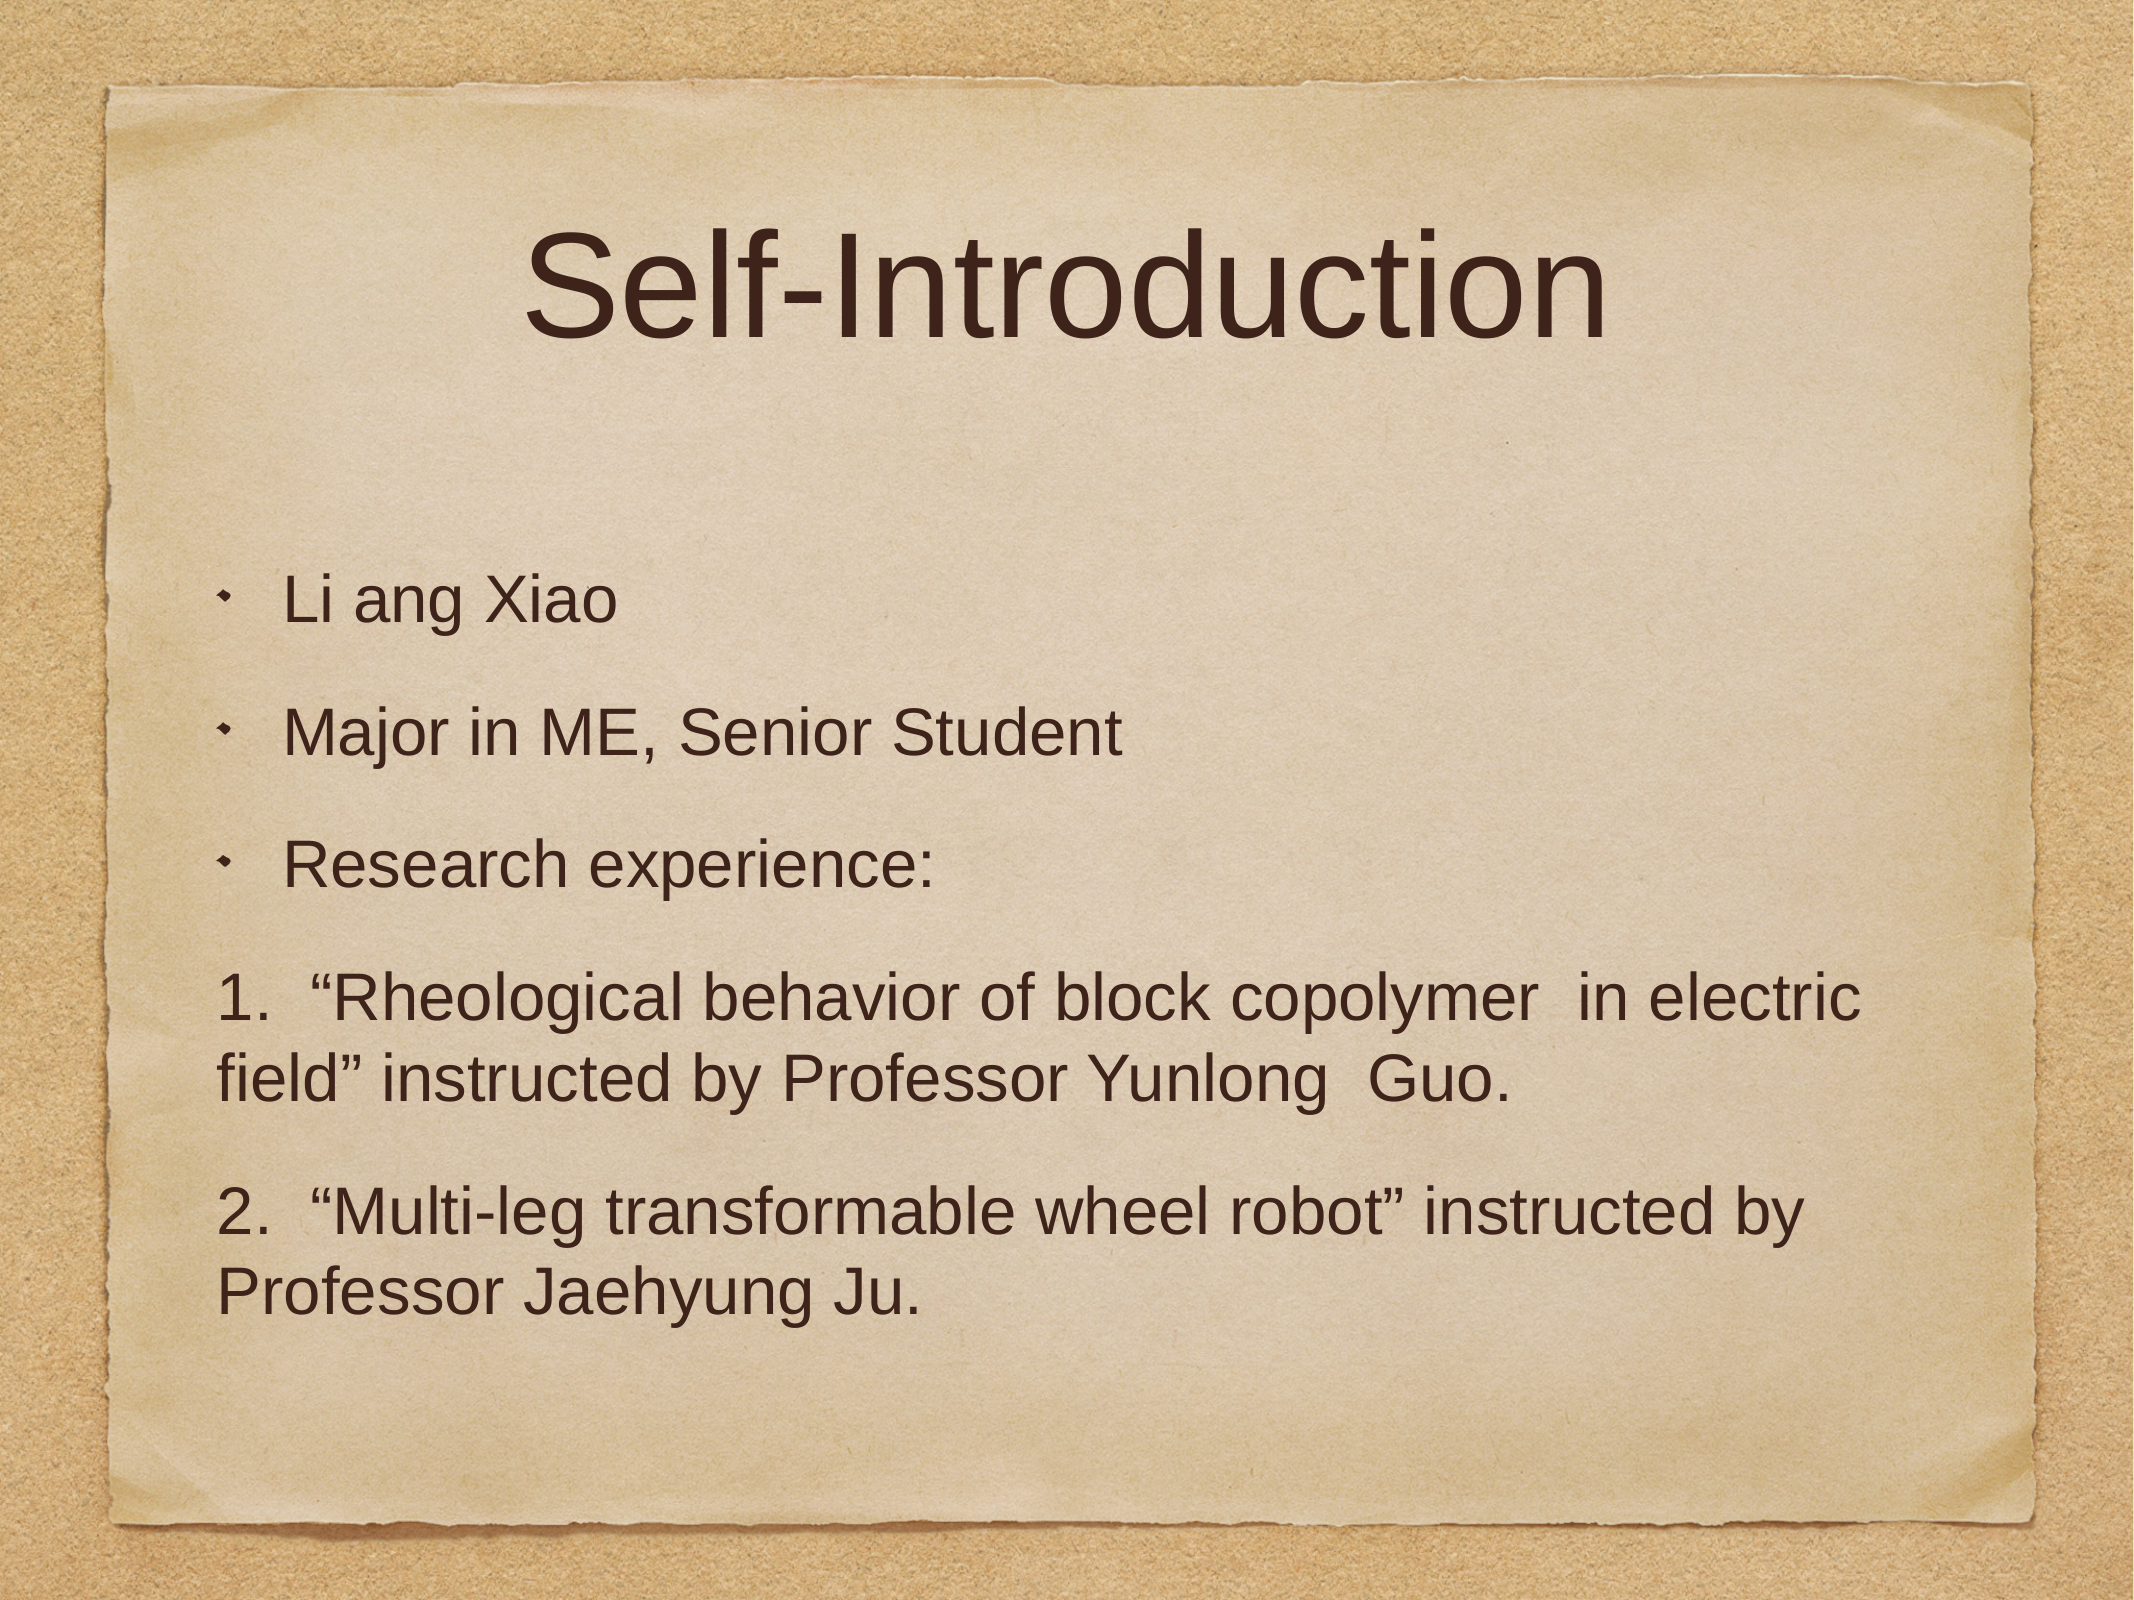

# Self-Introduction
Li ang Xiao
Major in ME, Senior Student
Research experience:
1.  “Rheological behavior of block copolymer  in electric field” instructed by Professor Yunlong  Guo.
2.  “Multi-leg transformable wheel robot” instructed by Professor Jaehyung Ju.